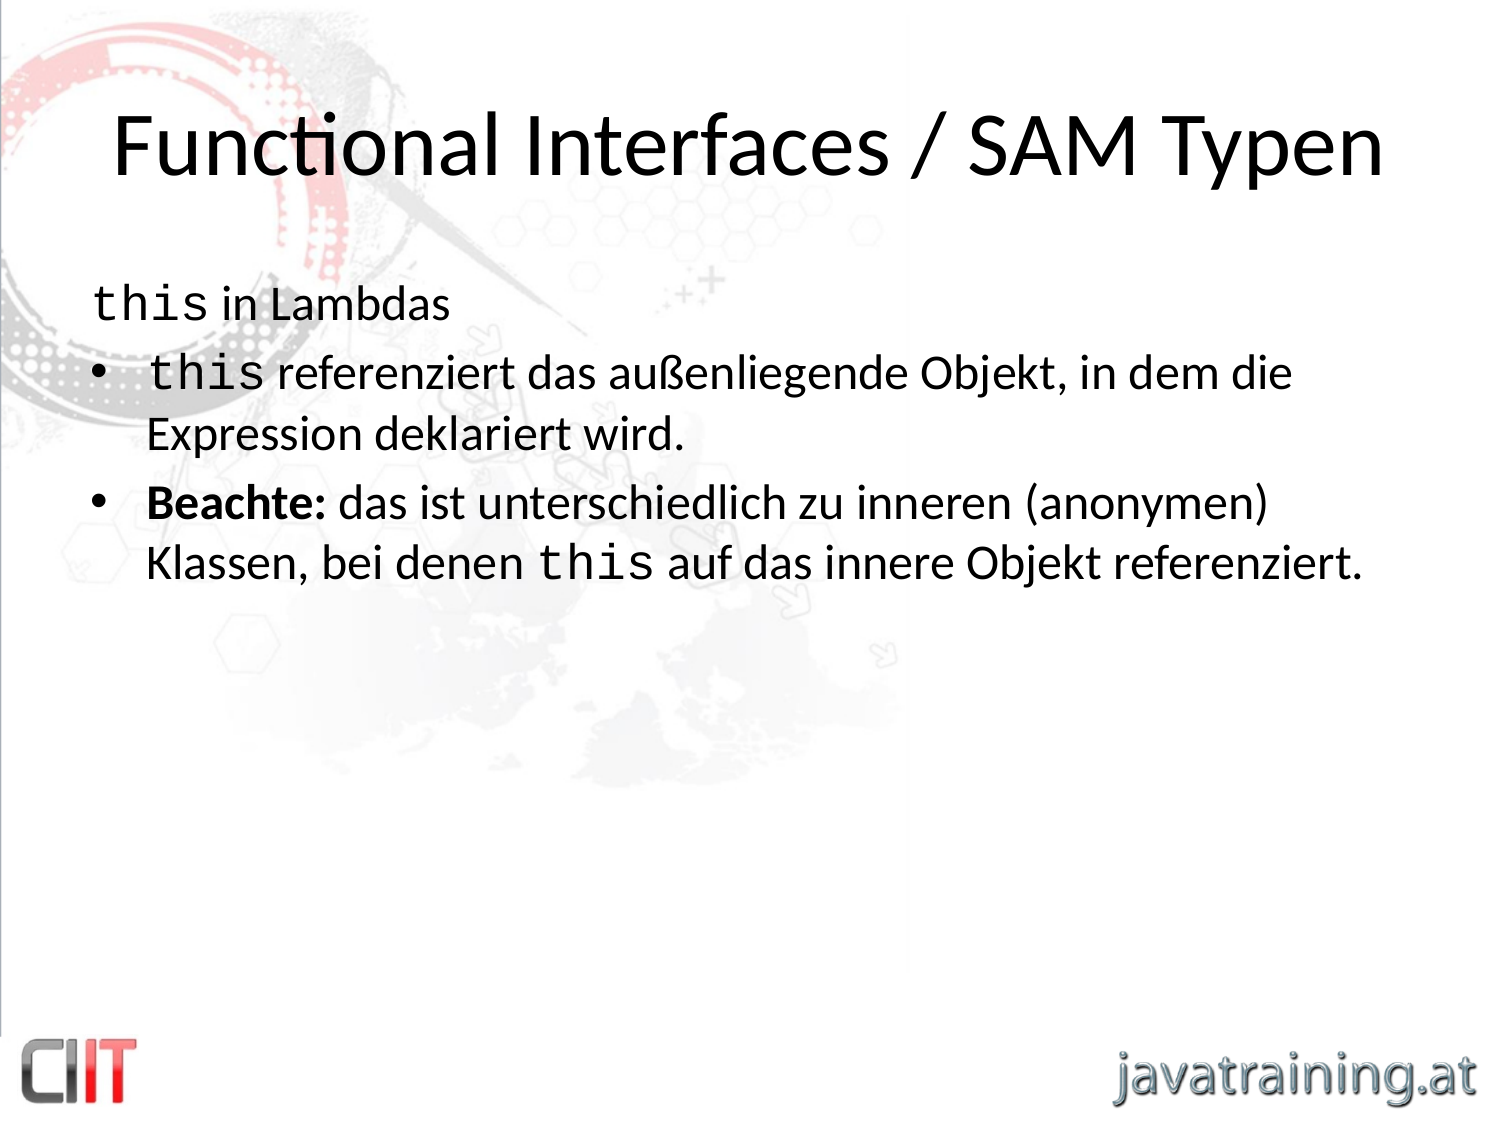

# Functional Interfaces / SAM Typen
this in Lambdas
this referenziert das außenliegende Objekt, in dem die Expression deklariert wird.
Beachte: das ist unterschiedlich zu inneren (anonymen) Klassen, bei denen this auf das innere Objekt referenziert.